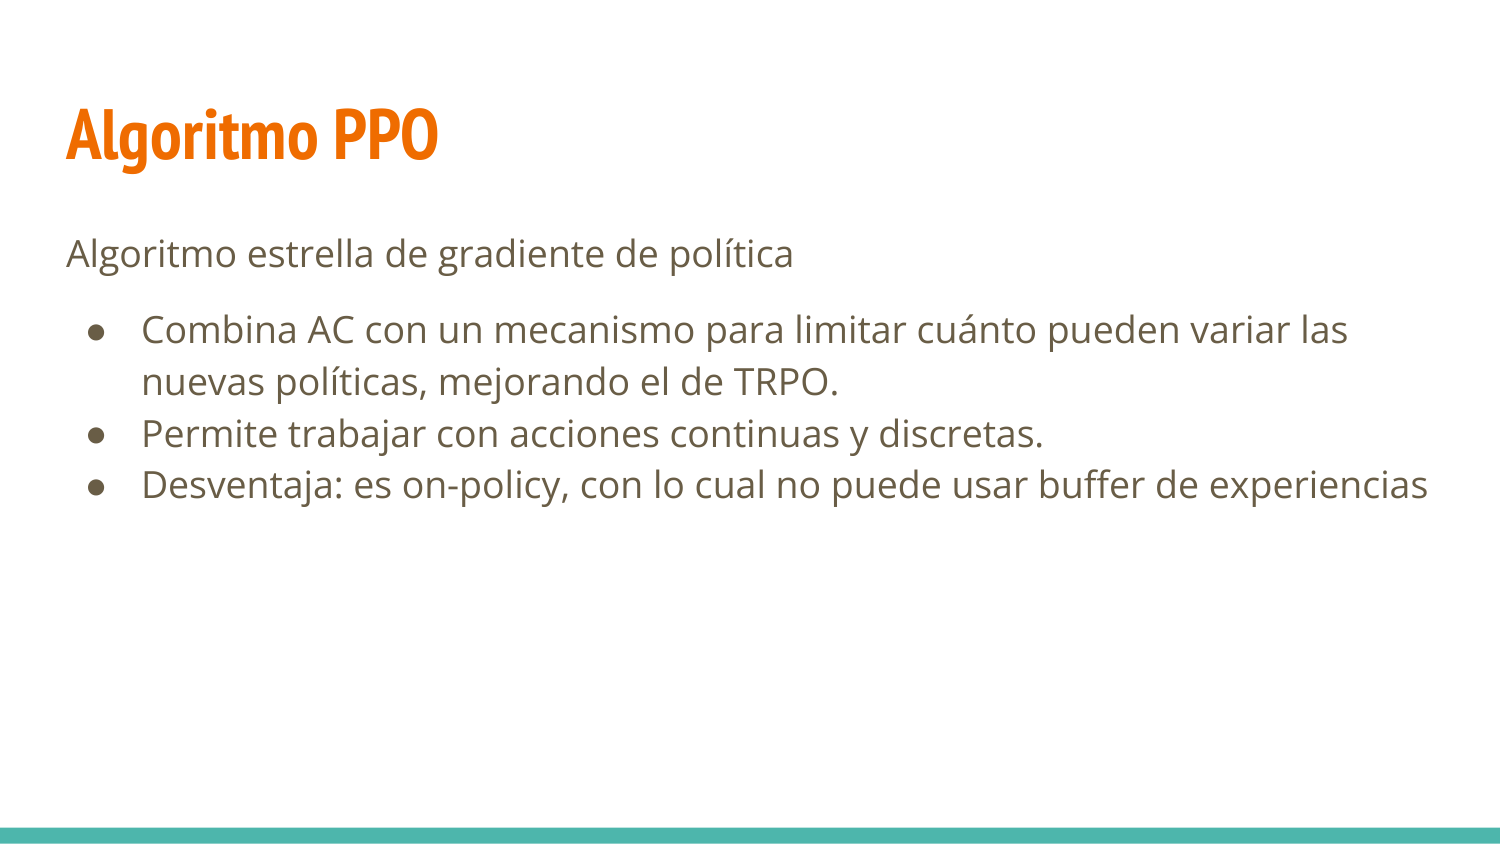

# Algoritmo PPO
Algoritmo estrella de gradiente de política
Combina AC con un mecanismo para limitar cuánto pueden variar las nuevas políticas, mejorando el de TRPO.
Permite trabajar con acciones continuas y discretas.
Desventaja: es on-policy, con lo cual no puede usar buffer de experiencias